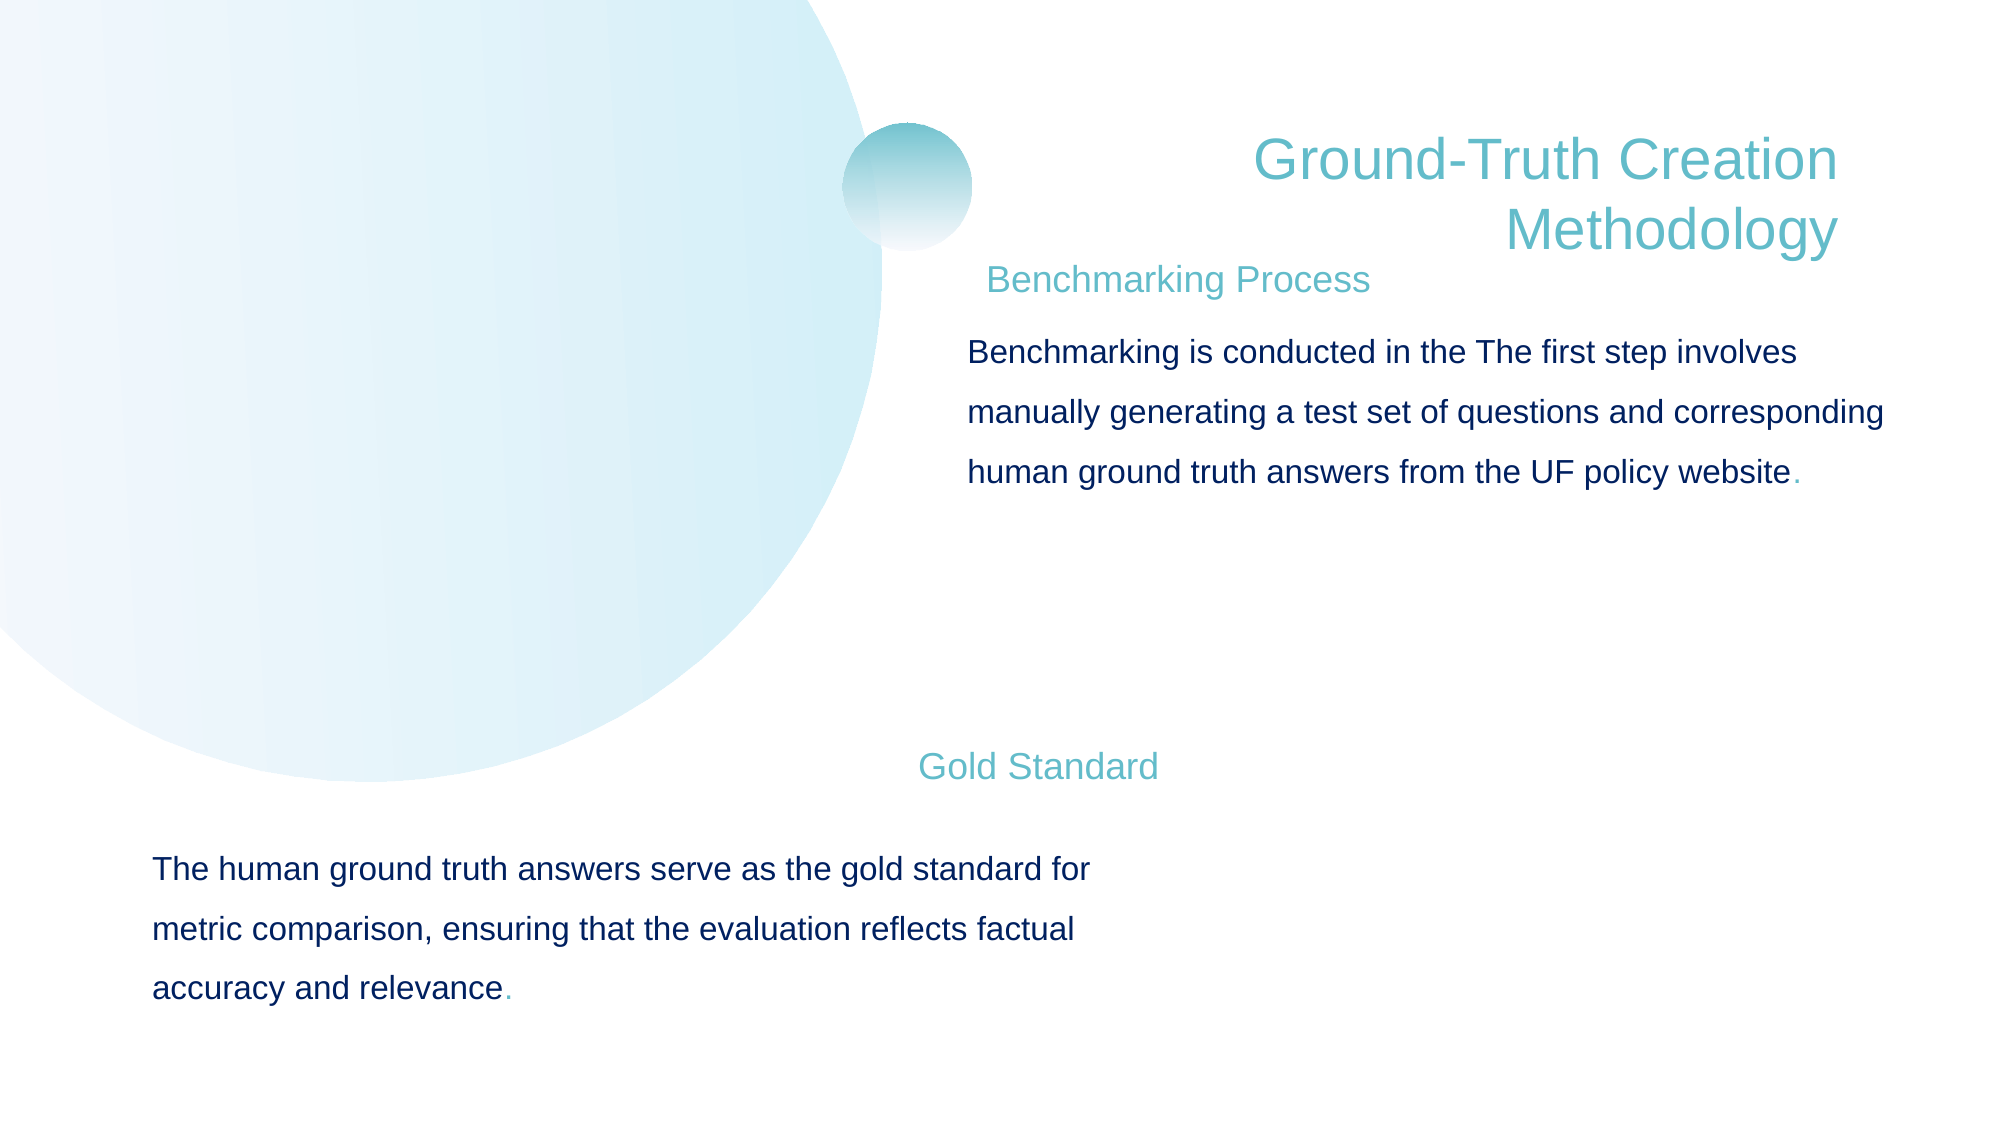

Ground-Truth Creation Methodology

Benchmarking Process
Benchmarking is conducted in the The first step involves manually generating a test set of questions and corresponding human ground truth answers from the UF policy website.
Gold Standard
The human ground truth answers serve as the gold standard for metric comparison, ensuring that the evaluation reflects factual accuracy and relevance.